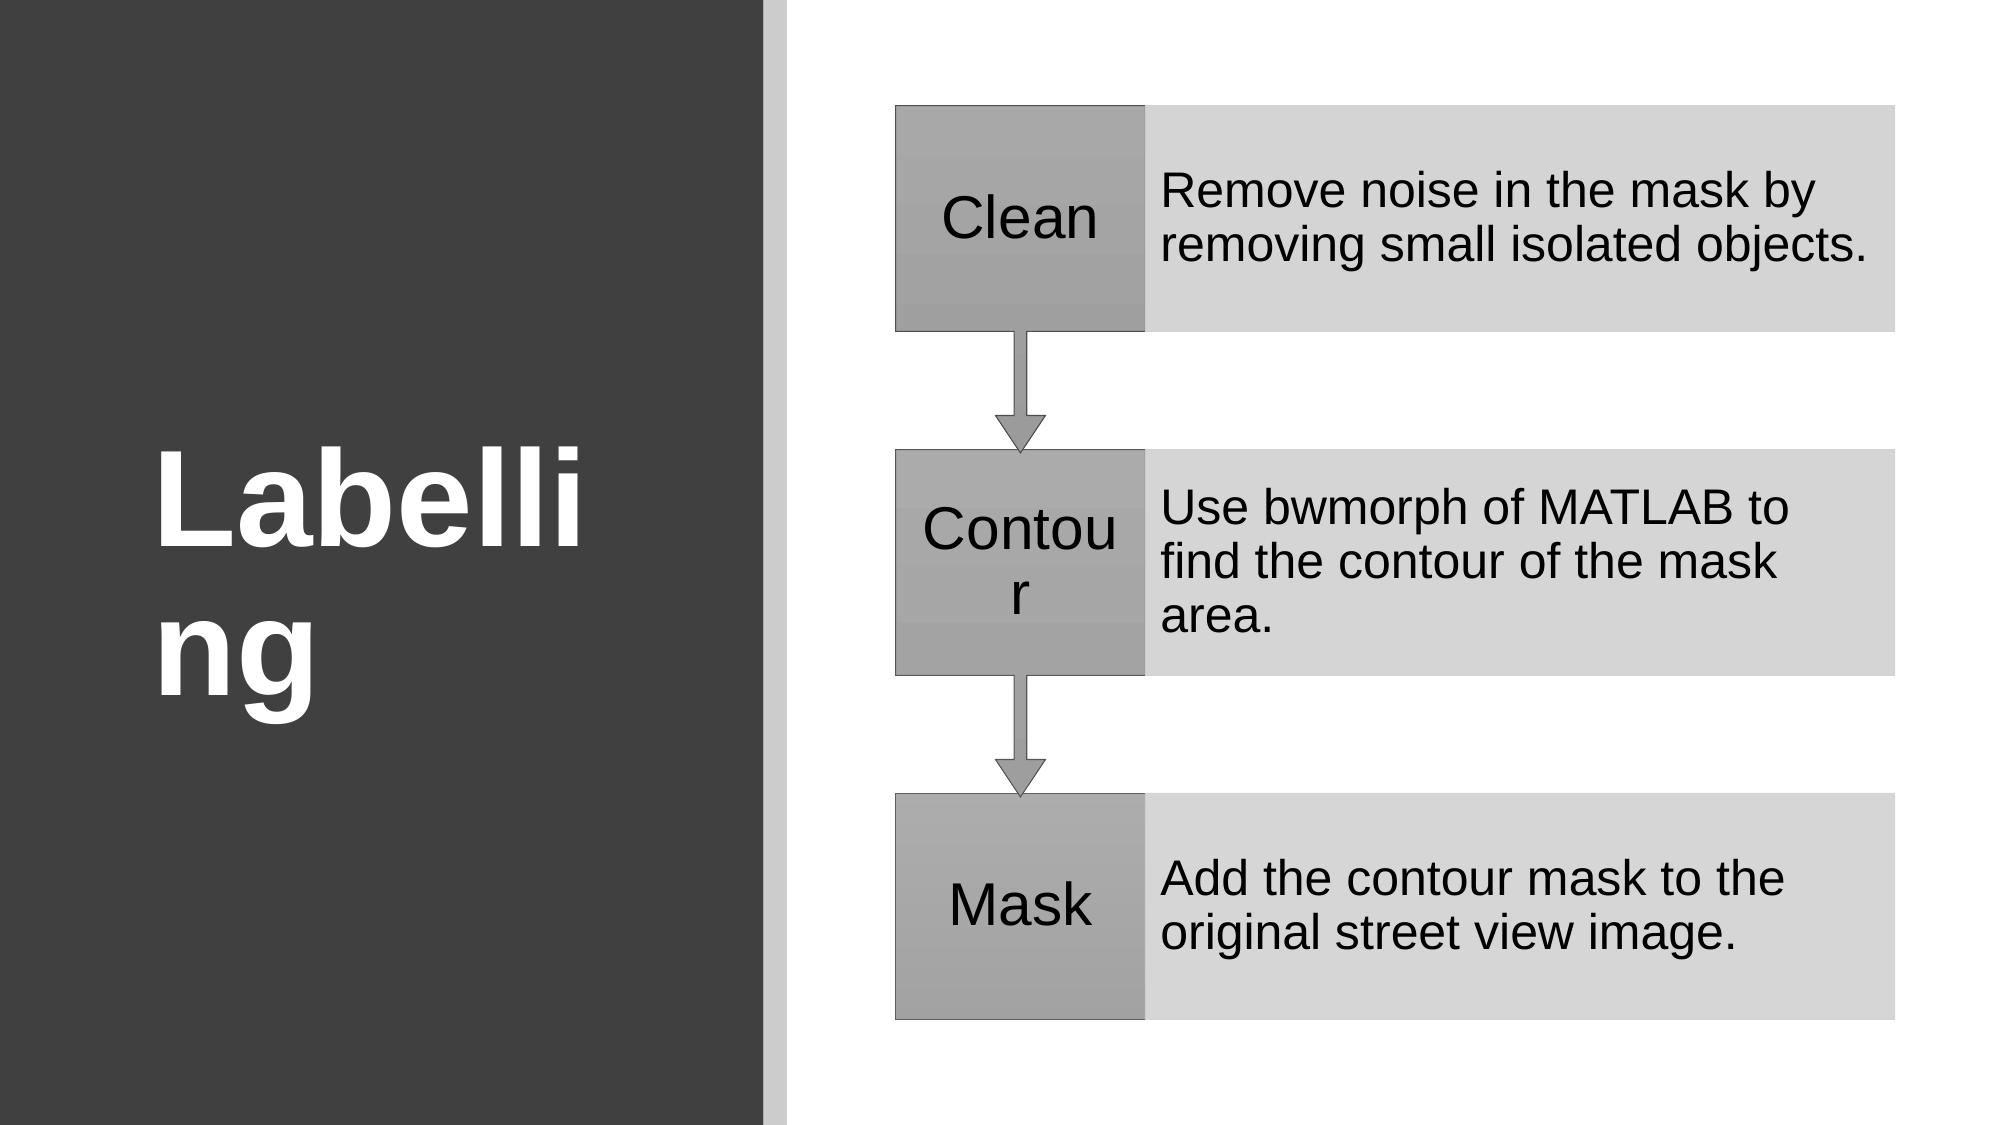

Mask
Add the contour mask to the original street view image.
Contour
Use bwmorph of MATLAB to find the contour of the mask area.
Clean
Remove noise in the mask by removing small isolated objects.
# Labelling